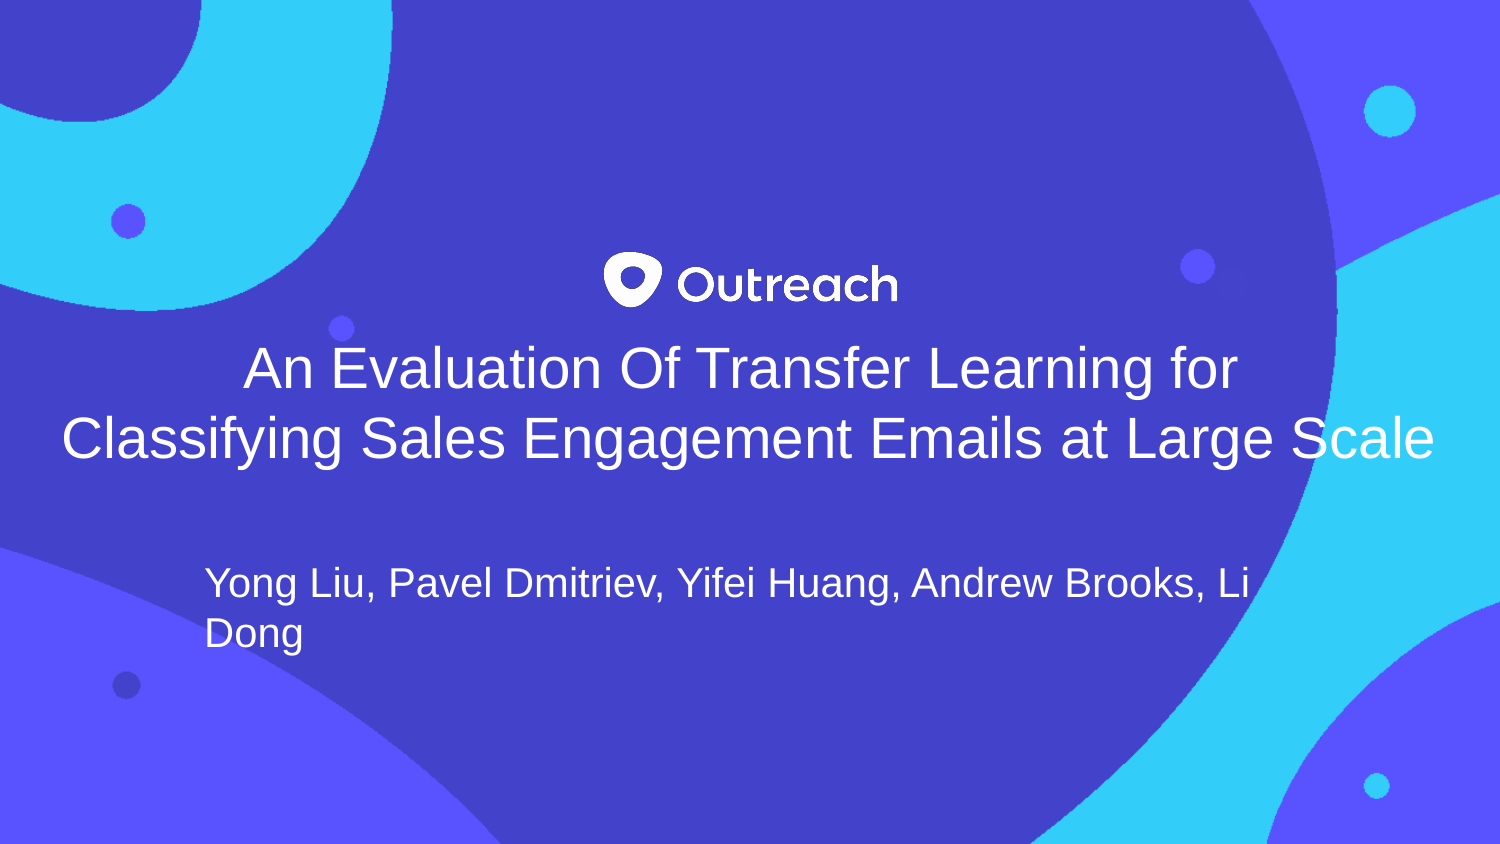

# An Evaluation Of Transfer Learning for Classifying Sales Engagement Emails at Large Scale

Yong Liu, Pavel Dmitriev, Yifei Huang, Andrew Brooks, Li Dong